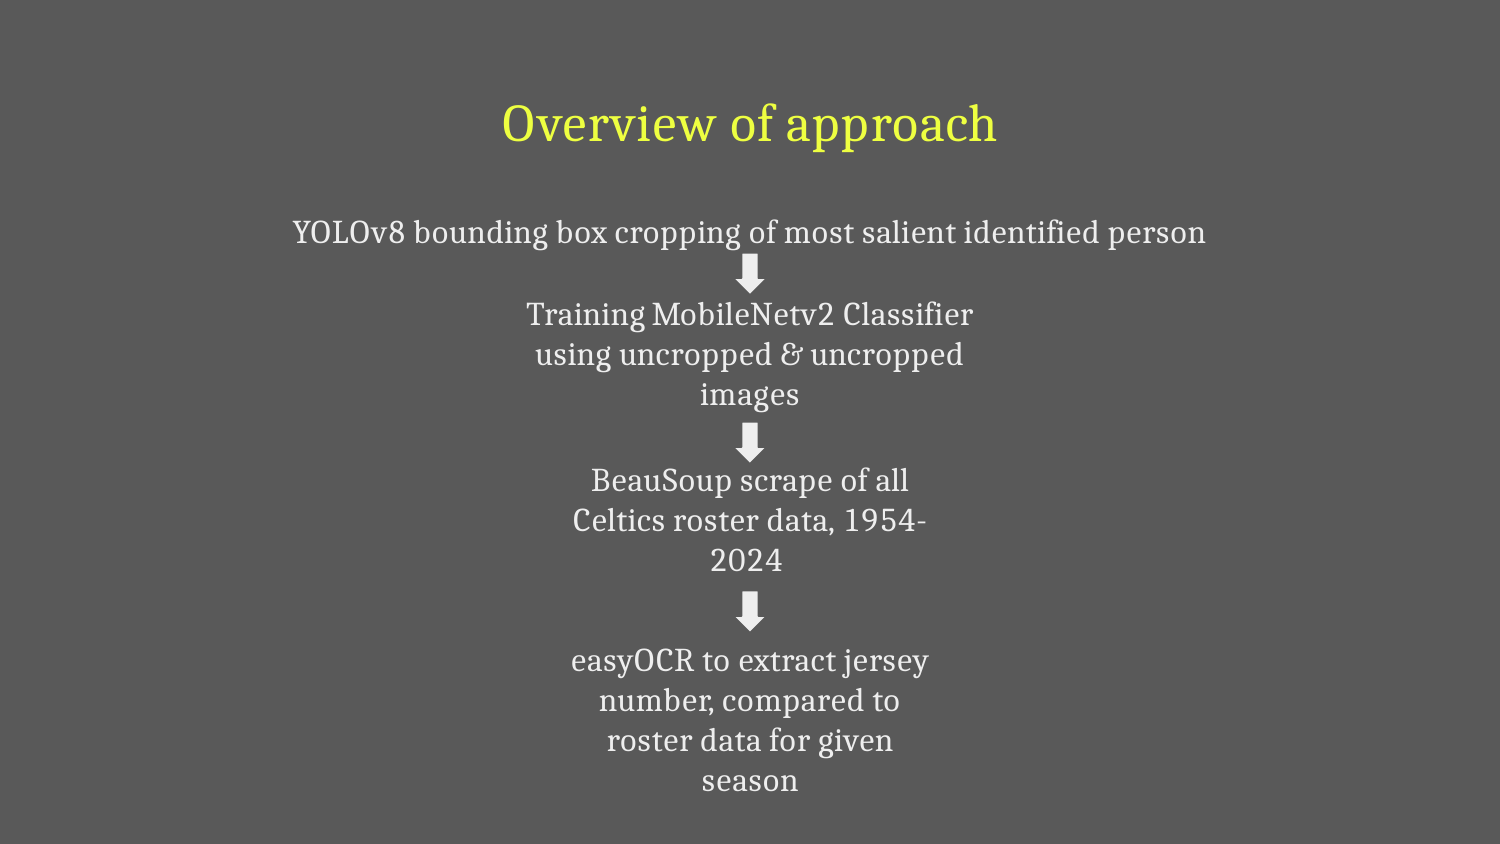

# Overview of approach
YOLOv8 bounding box cropping of most salient identified person

Training MobileNetv2 Classifier using uncropped & uncropped images

BeauSoup scrape of all Celtics roster data, 1954-2024

easyOCR to extract jersey number, compared to roster data for given season